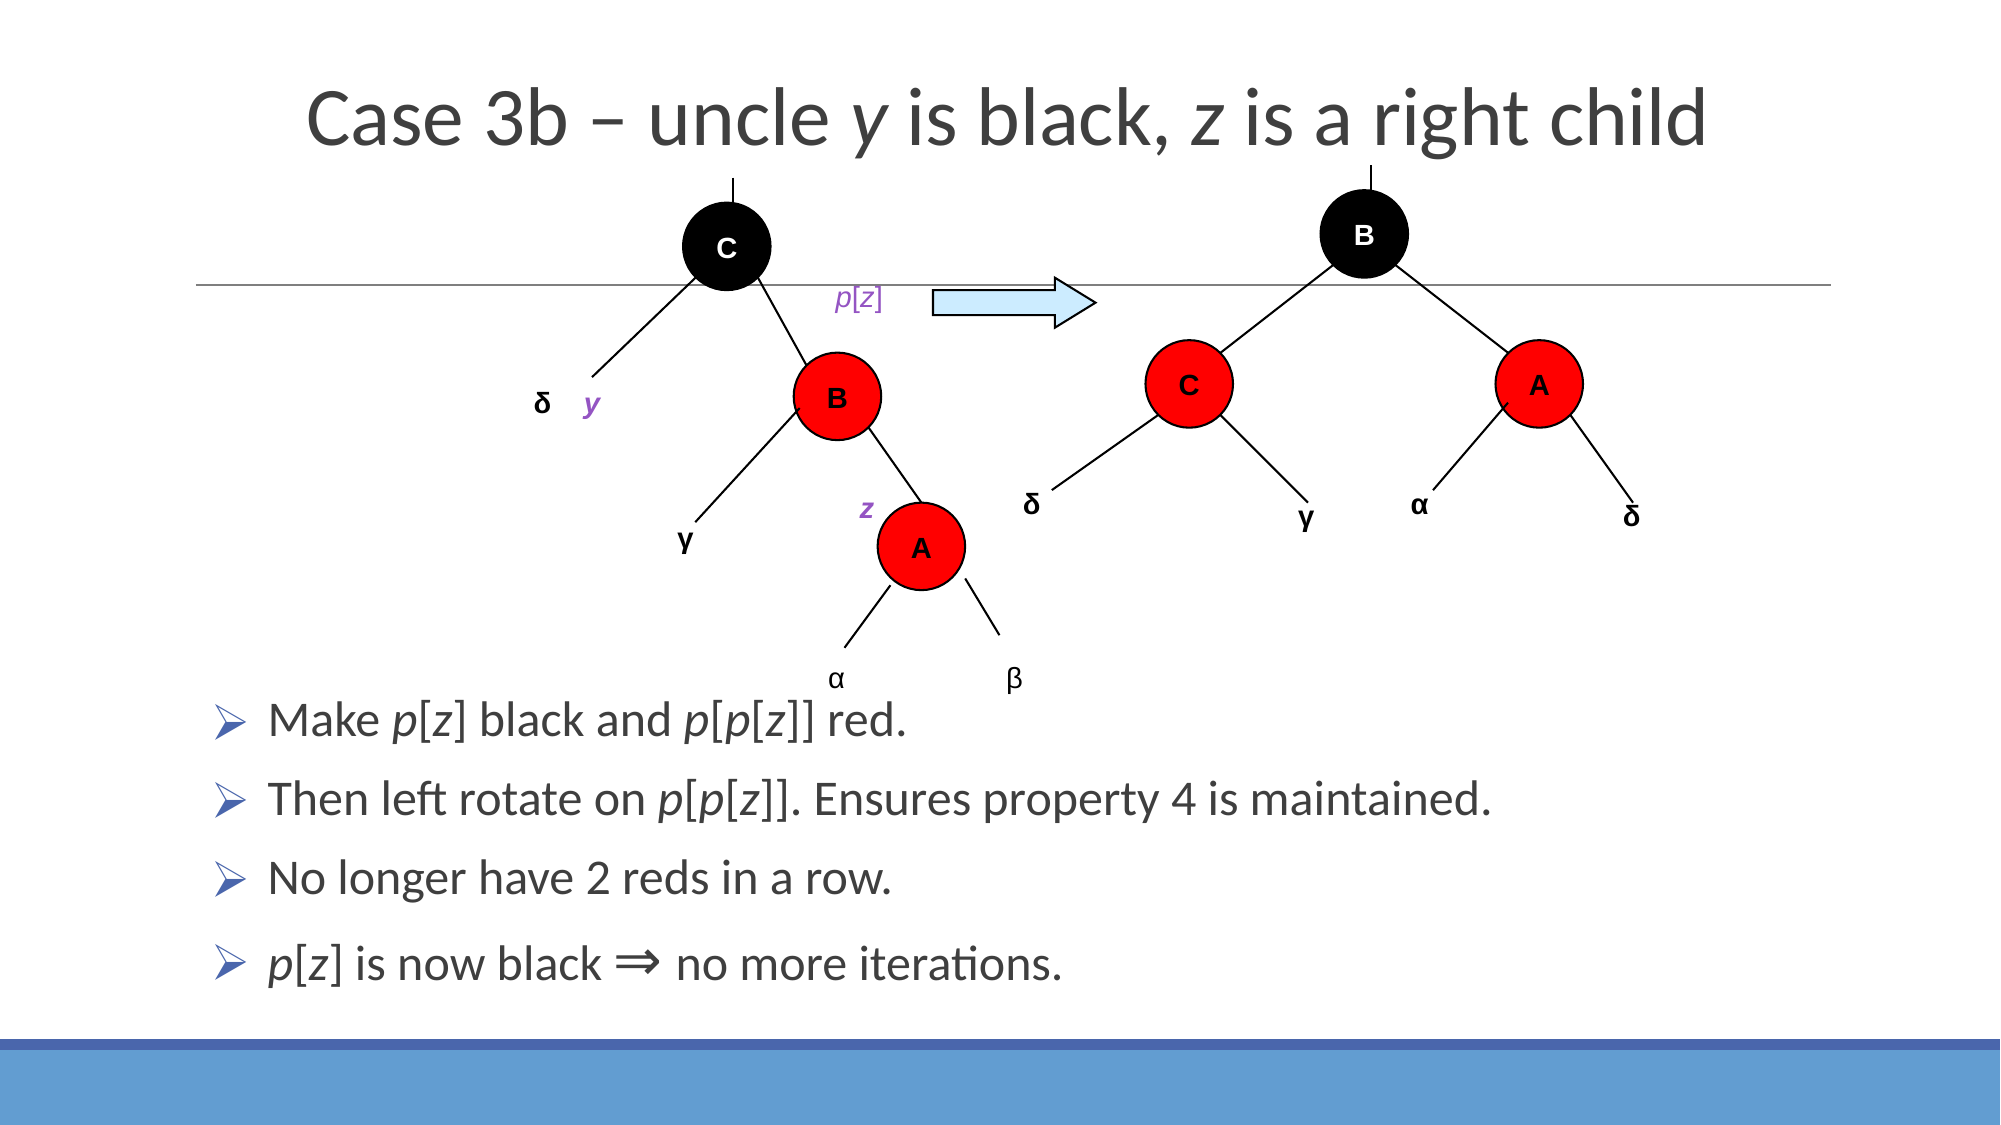

# Case 3b – uncle y is black, z is a right child
B
C
p[z]

C
A
B
δ
y
δ
α
z
γ
δ
A
γ
α
β
Make p[z] black and p[p[z]] red.
Then left rotate on p[p[z]]. Ensures property 4 is maintained.
No longer have 2 reds in a row.
p[z] is now black ⇒ no more iterations.